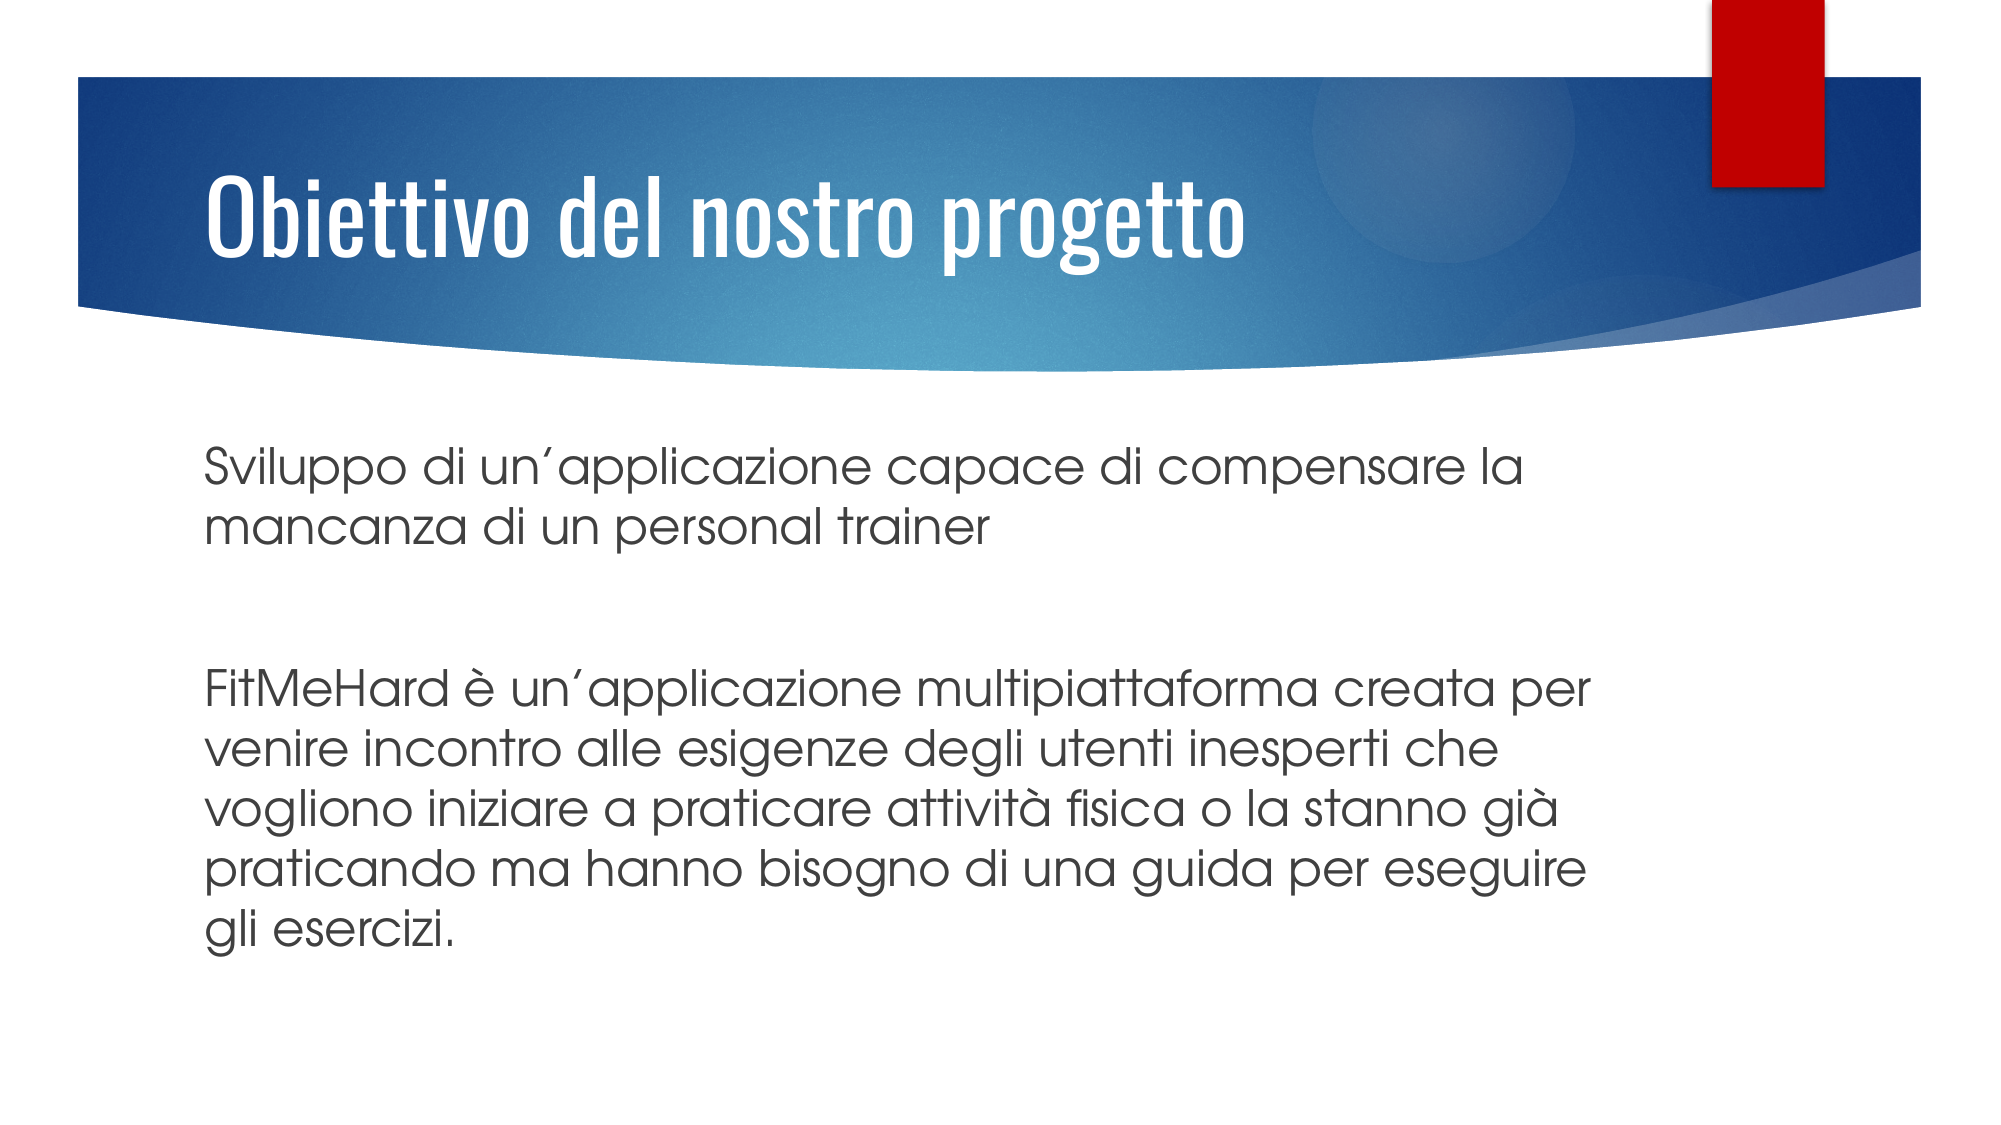

# Obiettivo del nostro progetto
Sviluppo di un’applicazione capace di compensare la mancanza di un personal trainer

FitMeHard è un’applicazione multipiattaforma creata per venire incontro alle esigenze degli utenti inesperti che vogliono iniziare a praticare attività fisica o la stanno già praticando ma hanno bisogno di una guida per eseguire gli esercizi.